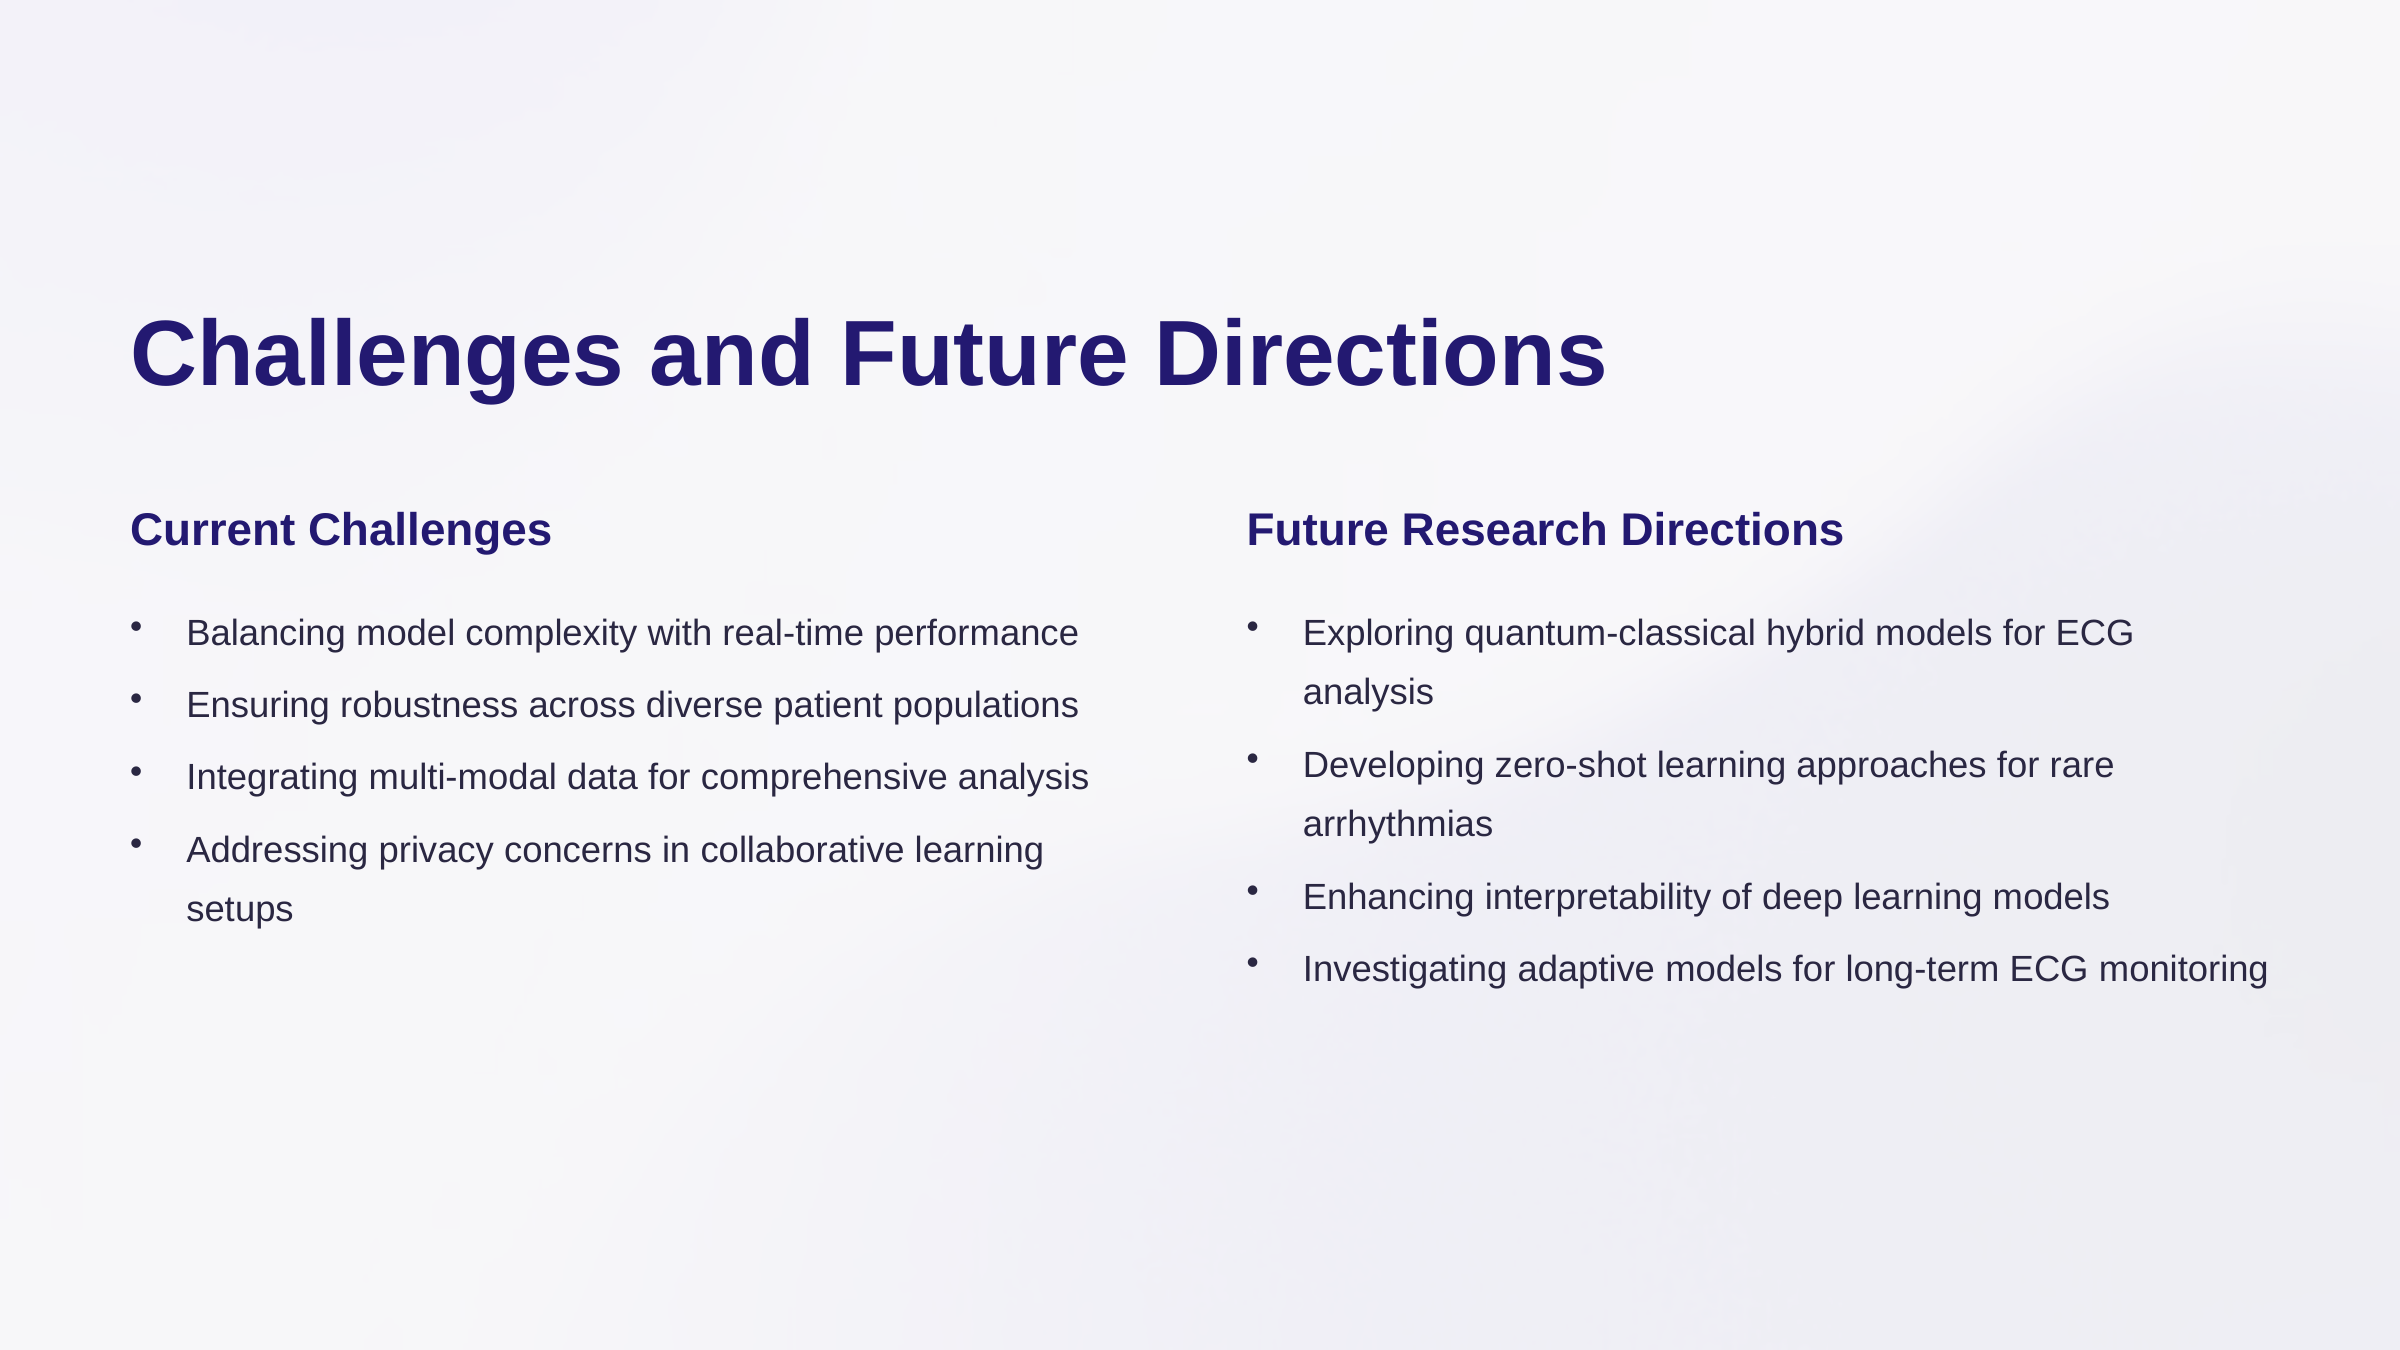

Challenges and Future Directions
Current Challenges
Future Research Directions
Balancing model complexity with real-time performance
Exploring quantum-classical hybrid models for ECG analysis
Ensuring robustness across diverse patient populations
Developing zero-shot learning approaches for rare arrhythmias
Integrating multi-modal data for comprehensive analysis
Addressing privacy concerns in collaborative learning setups
Enhancing interpretability of deep learning models
Investigating adaptive models for long-term ECG monitoring